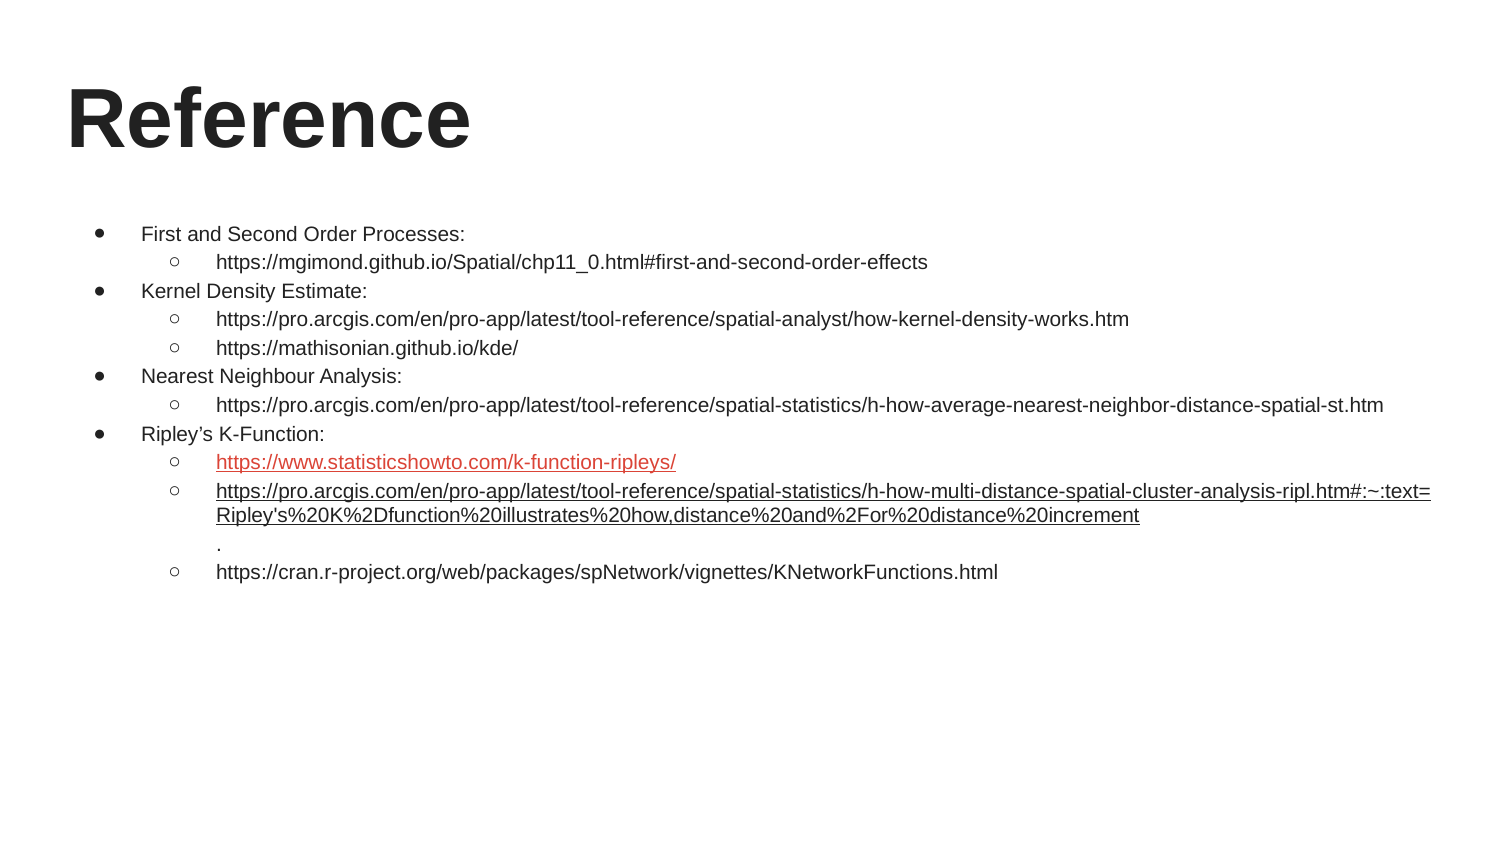

# Reference
First and Second Order Processes:
https://mgimond.github.io/Spatial/chp11_0.html#first-and-second-order-effects
Kernel Density Estimate:
https://pro.arcgis.com/en/pro-app/latest/tool-reference/spatial-analyst/how-kernel-density-works.htm
https://mathisonian.github.io/kde/
Nearest Neighbour Analysis:
https://pro.arcgis.com/en/pro-app/latest/tool-reference/spatial-statistics/h-how-average-nearest-neighbor-distance-spatial-st.htm
Ripley’s K-Function:
https://www.statisticshowto.com/k-function-ripleys/
https://pro.arcgis.com/en/pro-app/latest/tool-reference/spatial-statistics/h-how-multi-distance-spatial-cluster-analysis-ripl.htm#:~:text=Ripley's%20K%2Dfunction%20illustrates%20how,distance%20and%2For%20distance%20increment.
https://cran.r-project.org/web/packages/spNetwork/vignettes/KNetworkFunctions.html